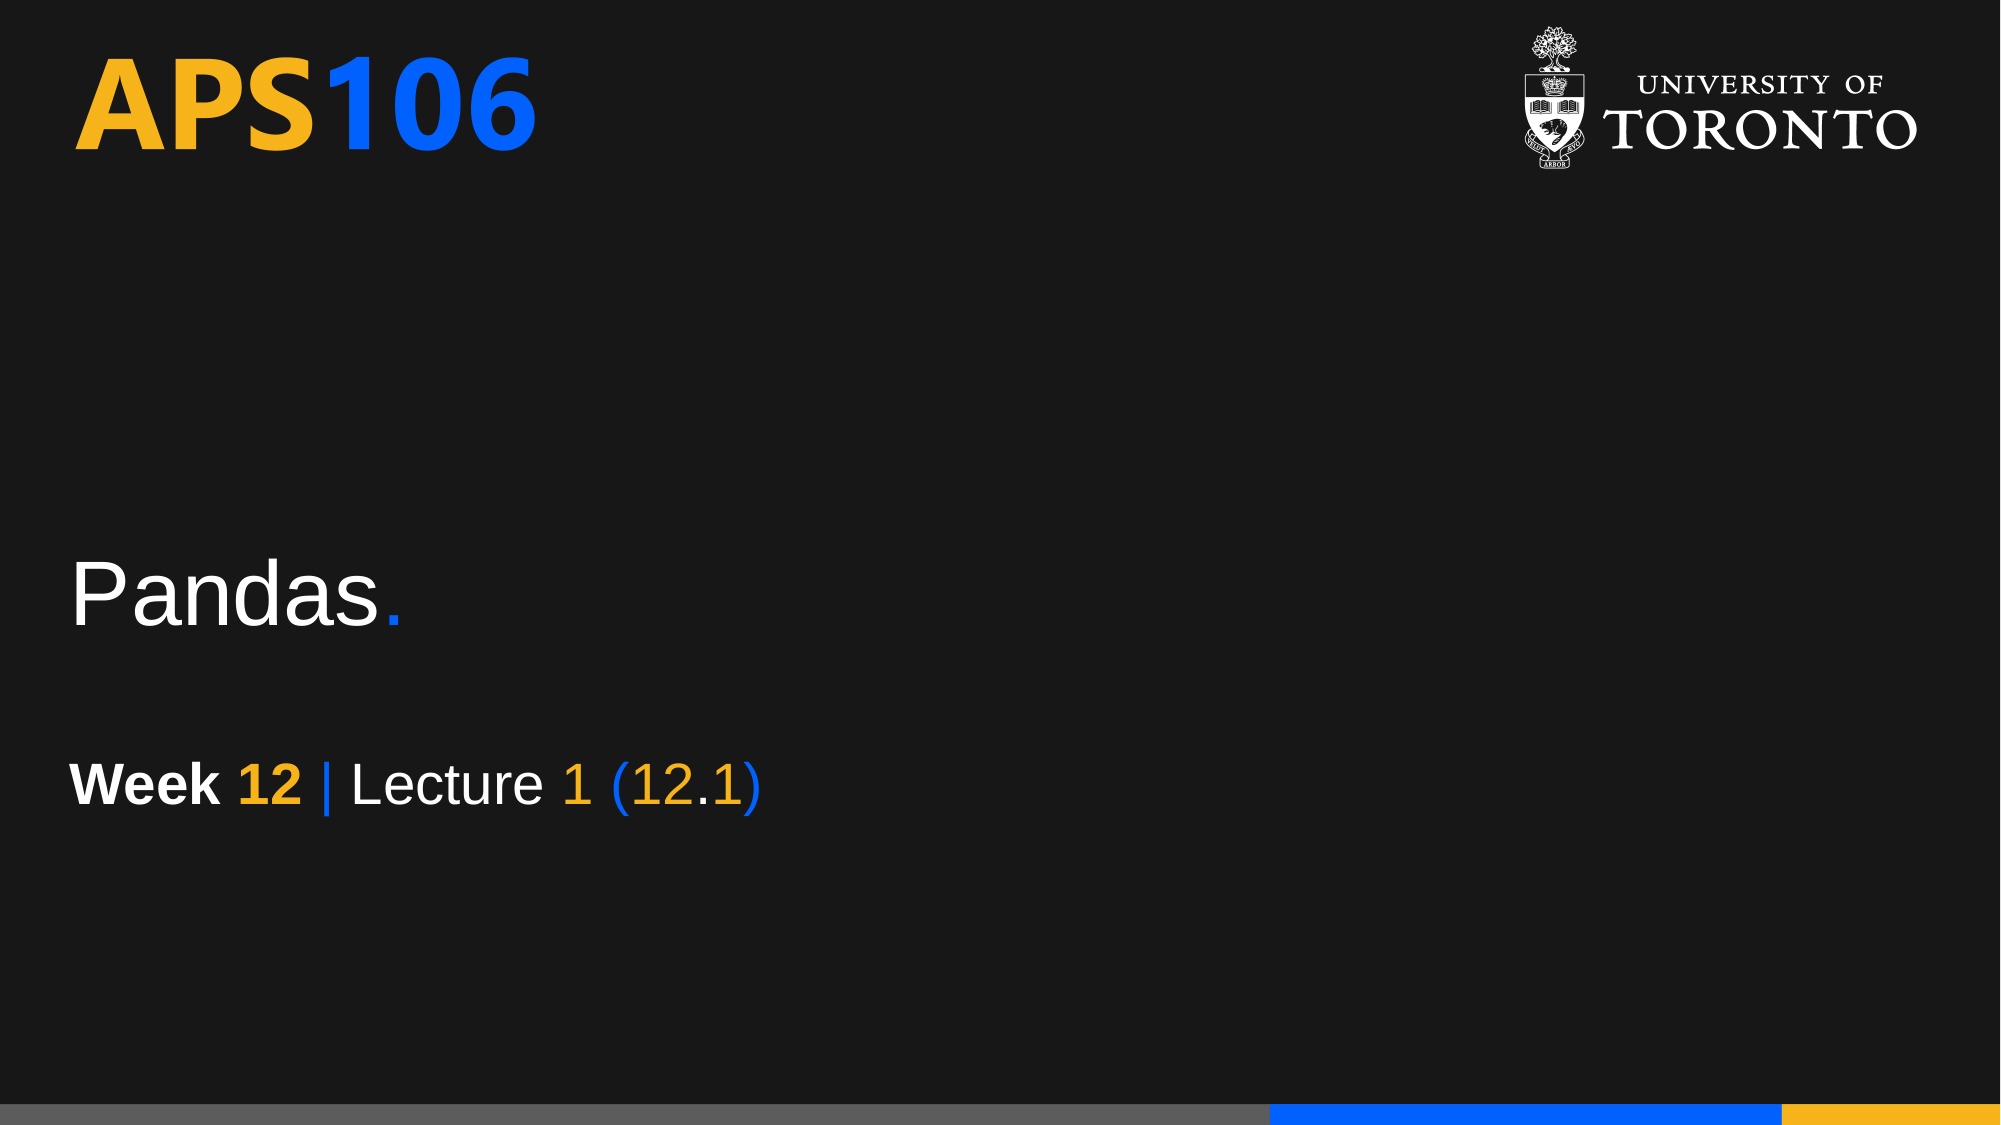

# Pandas.
Week 12 | Lecture 1 (12.1)